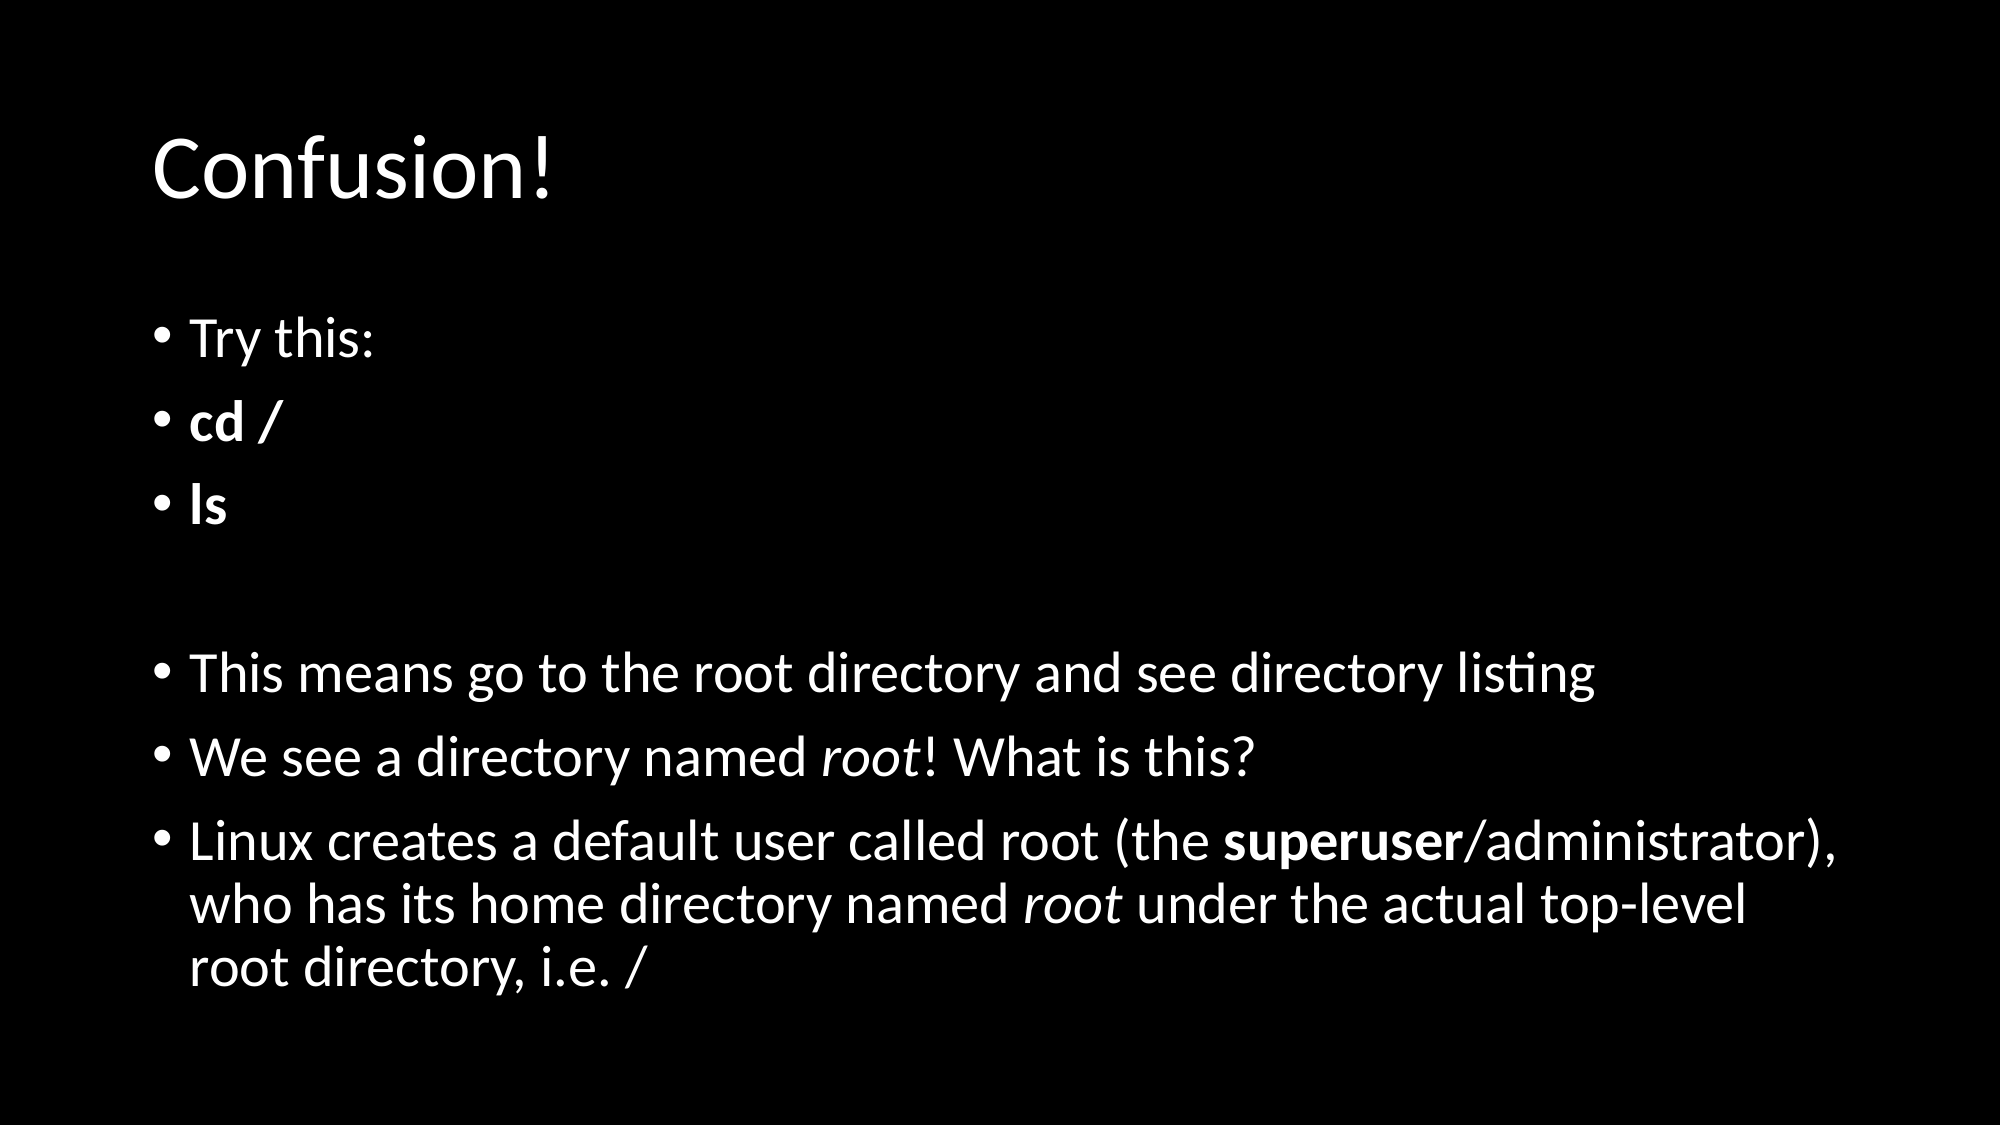

# Confusion!
Try this:
cd /
ls

This means go to the root directory and see directory listing
We see a directory named root! What is this?
Linux creates a default user called root (the superuser/administrator), who has its home directory named root under the actual top-level root directory, i.e. /